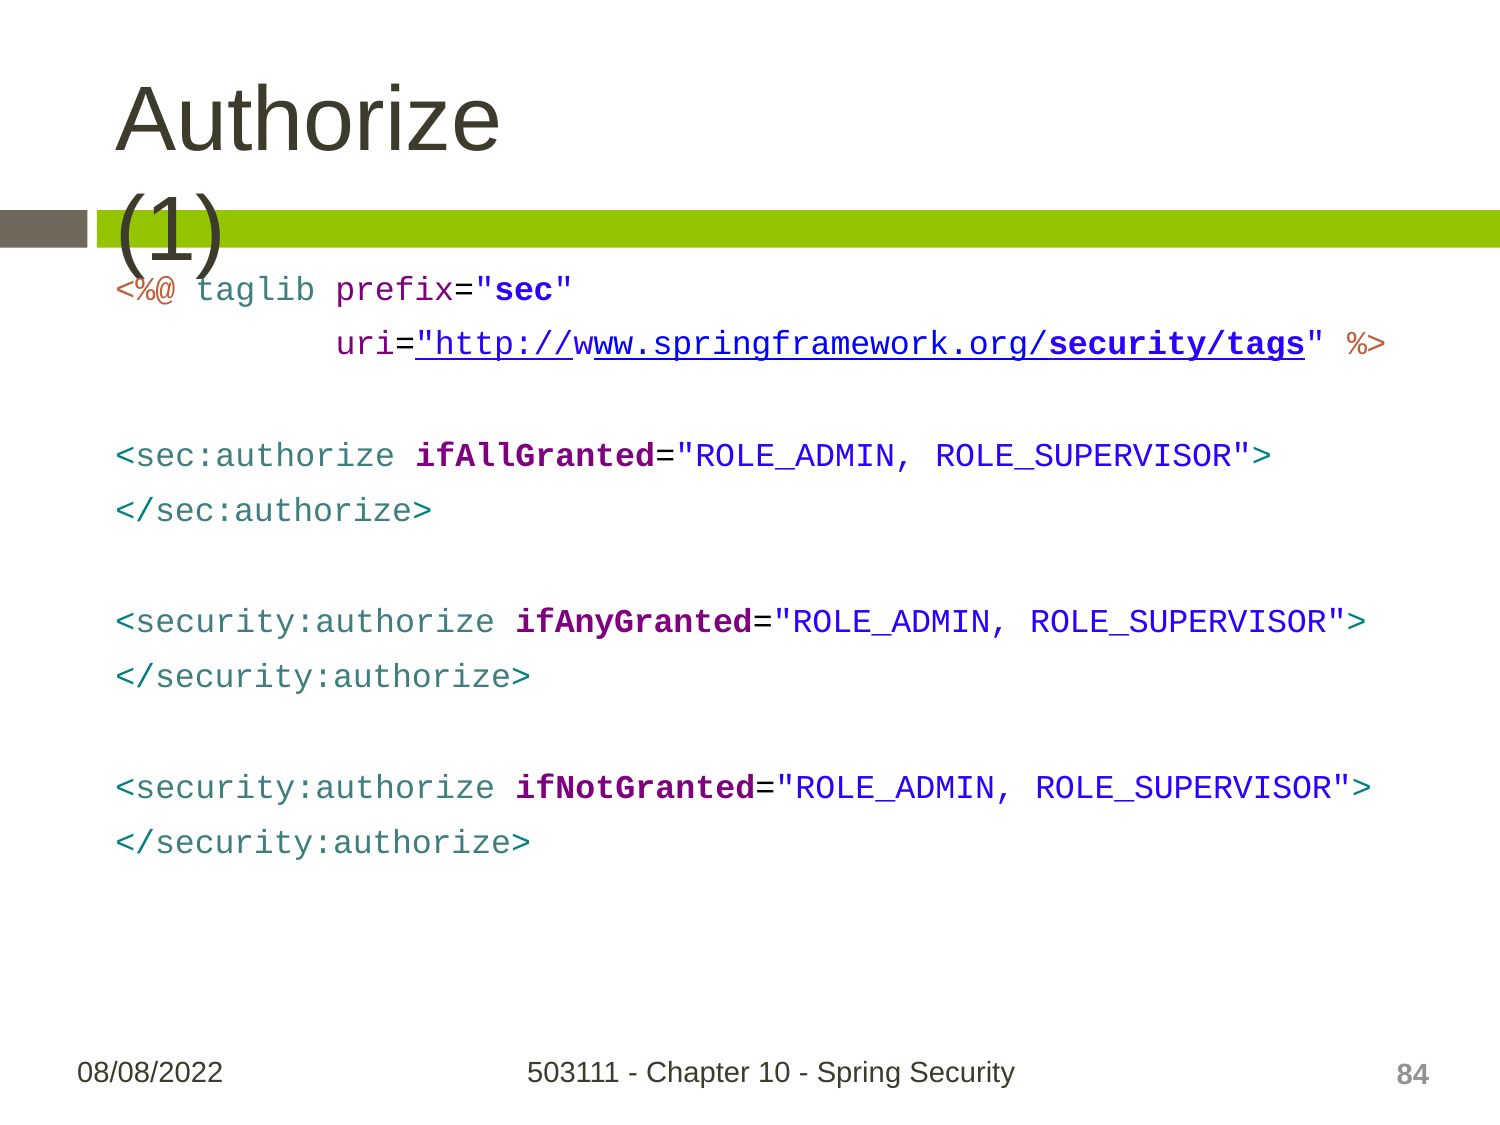

# Authorize (1)
<%@ taglib prefix="sec"
uri="http://www.springframework.org/security/tags" %>

<sec:authorize ifAllGranted="ROLE_ADMIN, ROLE_SUPERVISOR">
</sec:authorize>

<security:authorize ifAnyGranted="ROLE_ADMIN, ROLE_SUPERVISOR">
</security:authorize>

<security:authorize ifNotGranted="ROLE_ADMIN, ROLE_SUPERVISOR">
</security:authorize>
84
08/08/2022
503111 - Chapter 10 - Spring Security